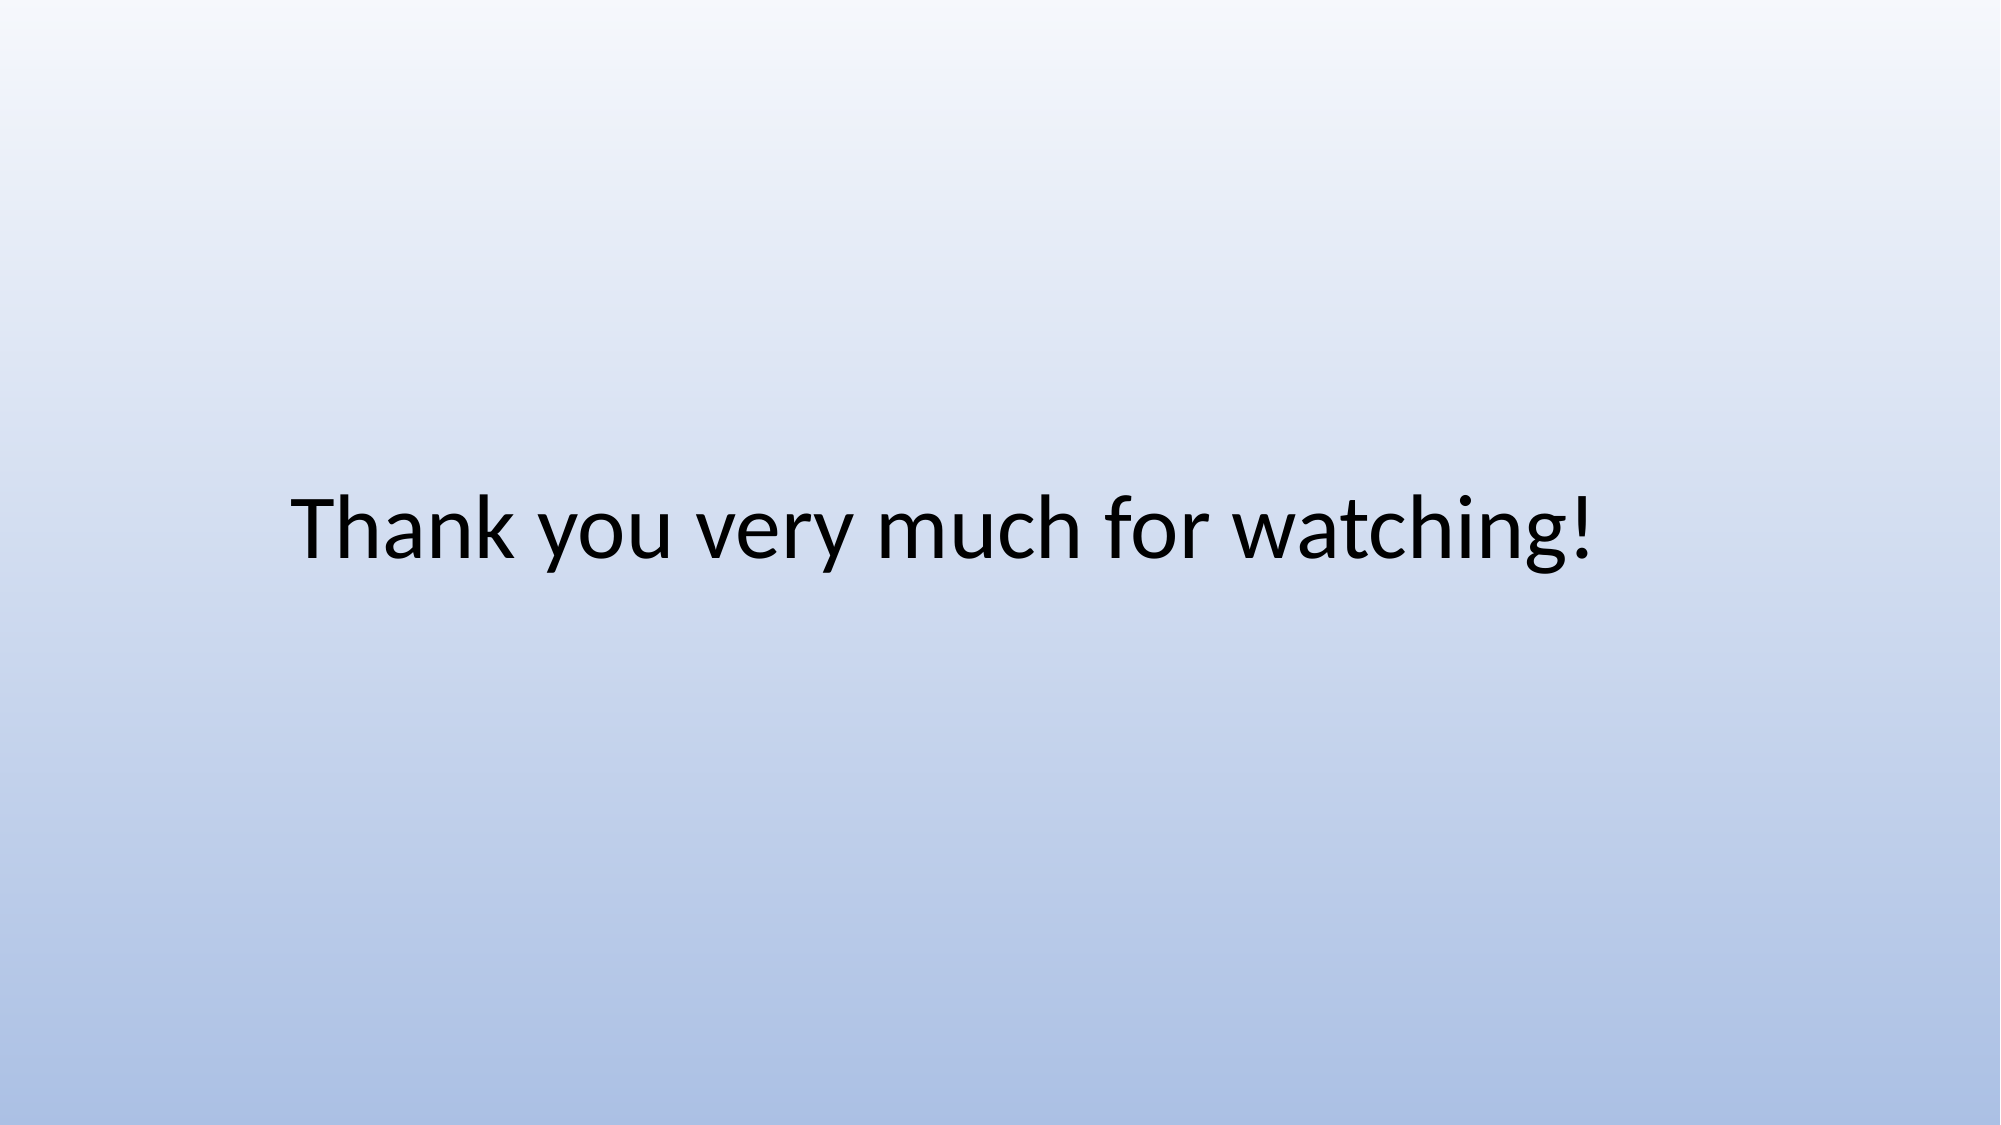

# Thank you very much for watching!